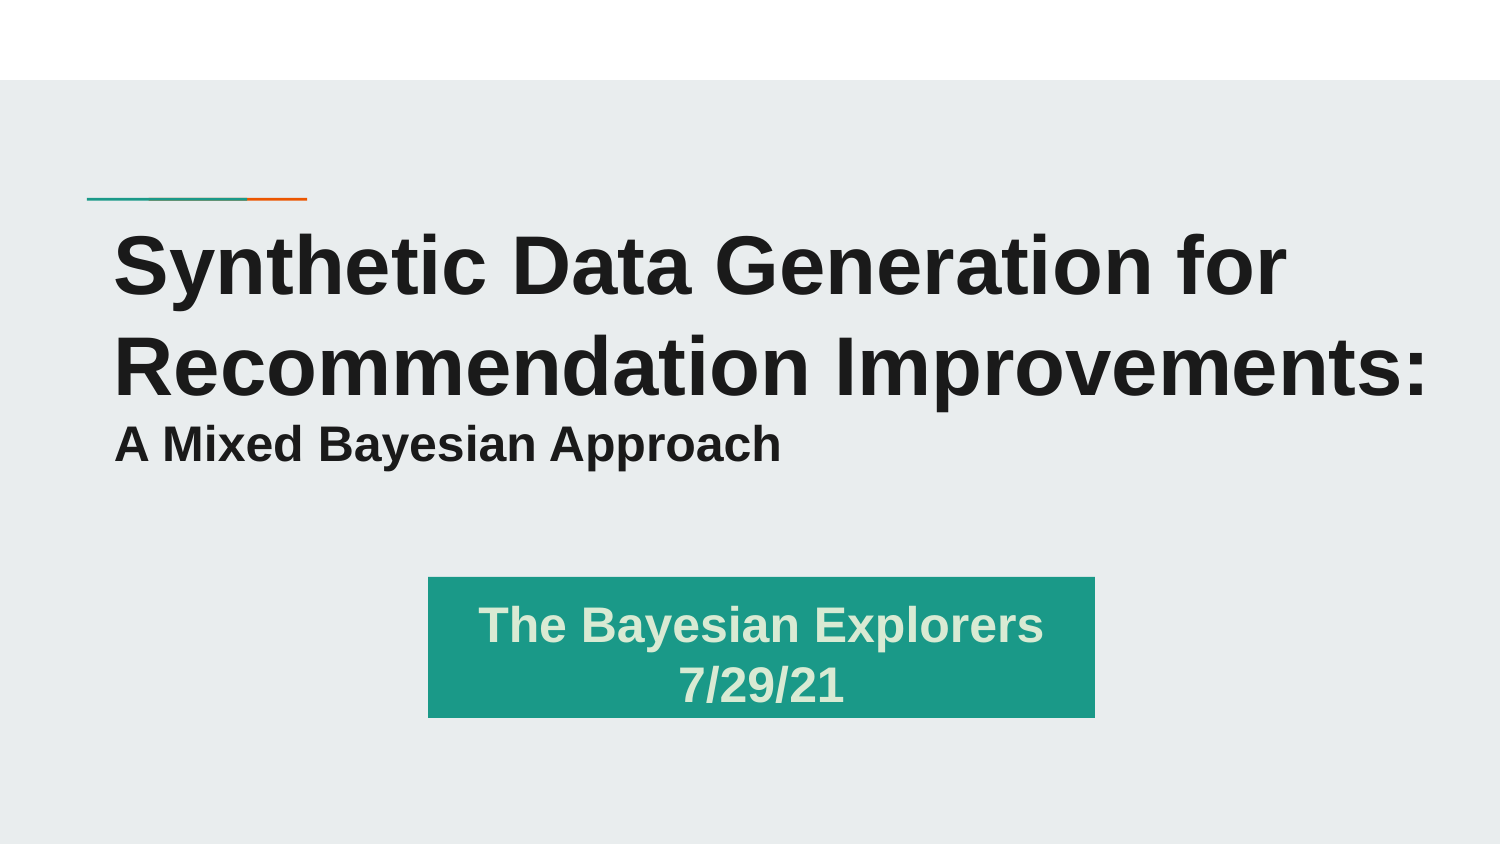

# Synthetic Data Generation for
Recommendation Improvements:
A Mixed Bayesian Approach
The Bayesian Explorers
7/29/21